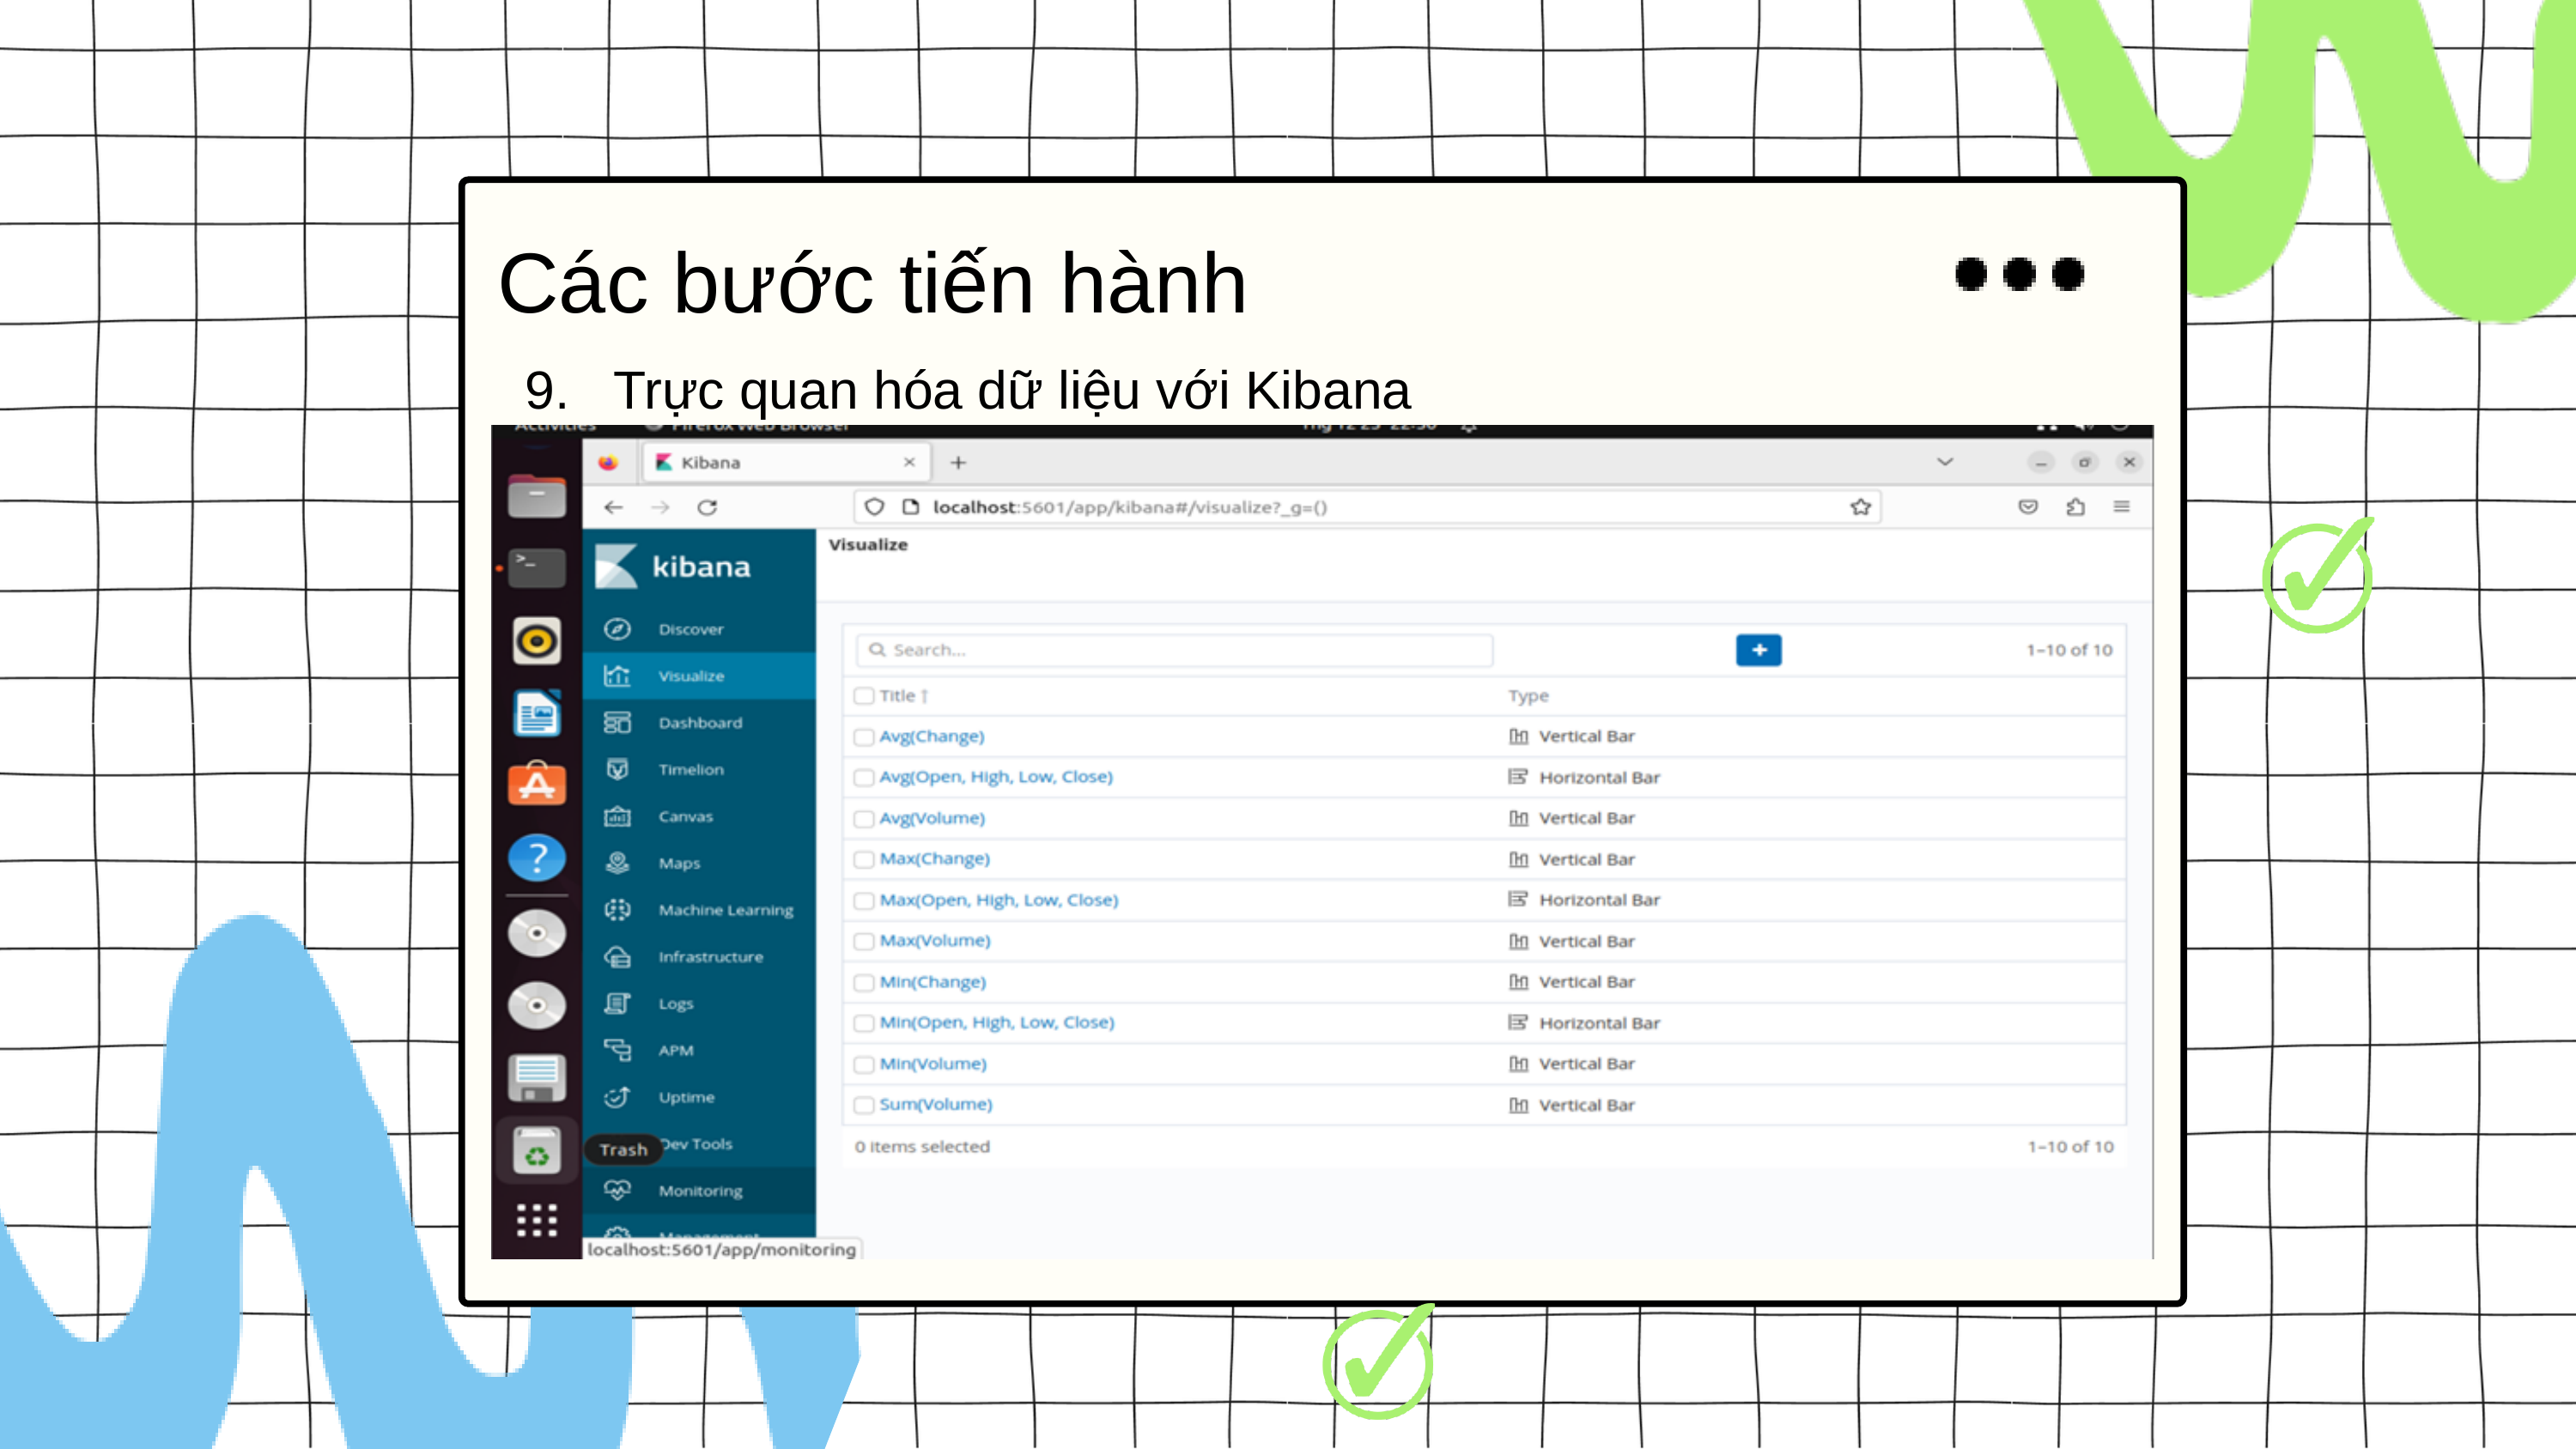

Các bước tiến hành

9.   Trực quan hóa dữ liệu với Kibana